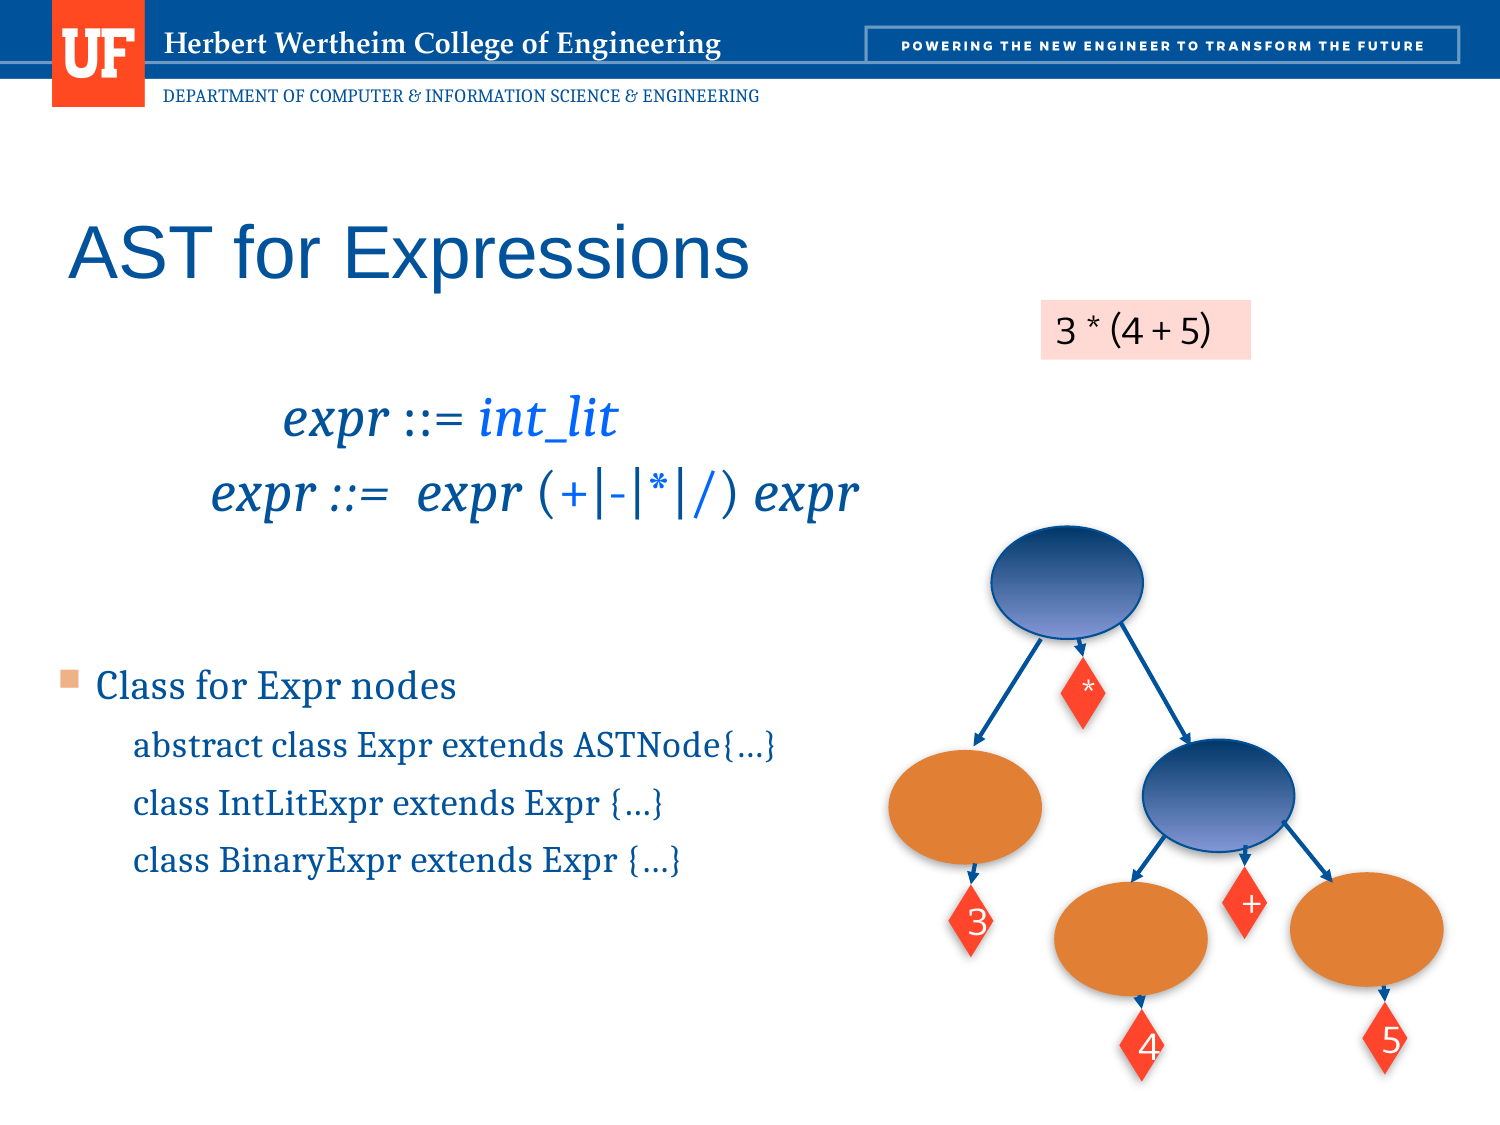

# AST for Expressions
3 * (4 + 5)
		expr ::= int_lit
         expr ::=  expr (+|-|*|/) expr

Class for Expr nodes
abstract class Expr extends ASTNode{…}
class IntLitExpr extends Expr {…}
class BinaryExpr extends Expr {…}

*

+

3
5
4